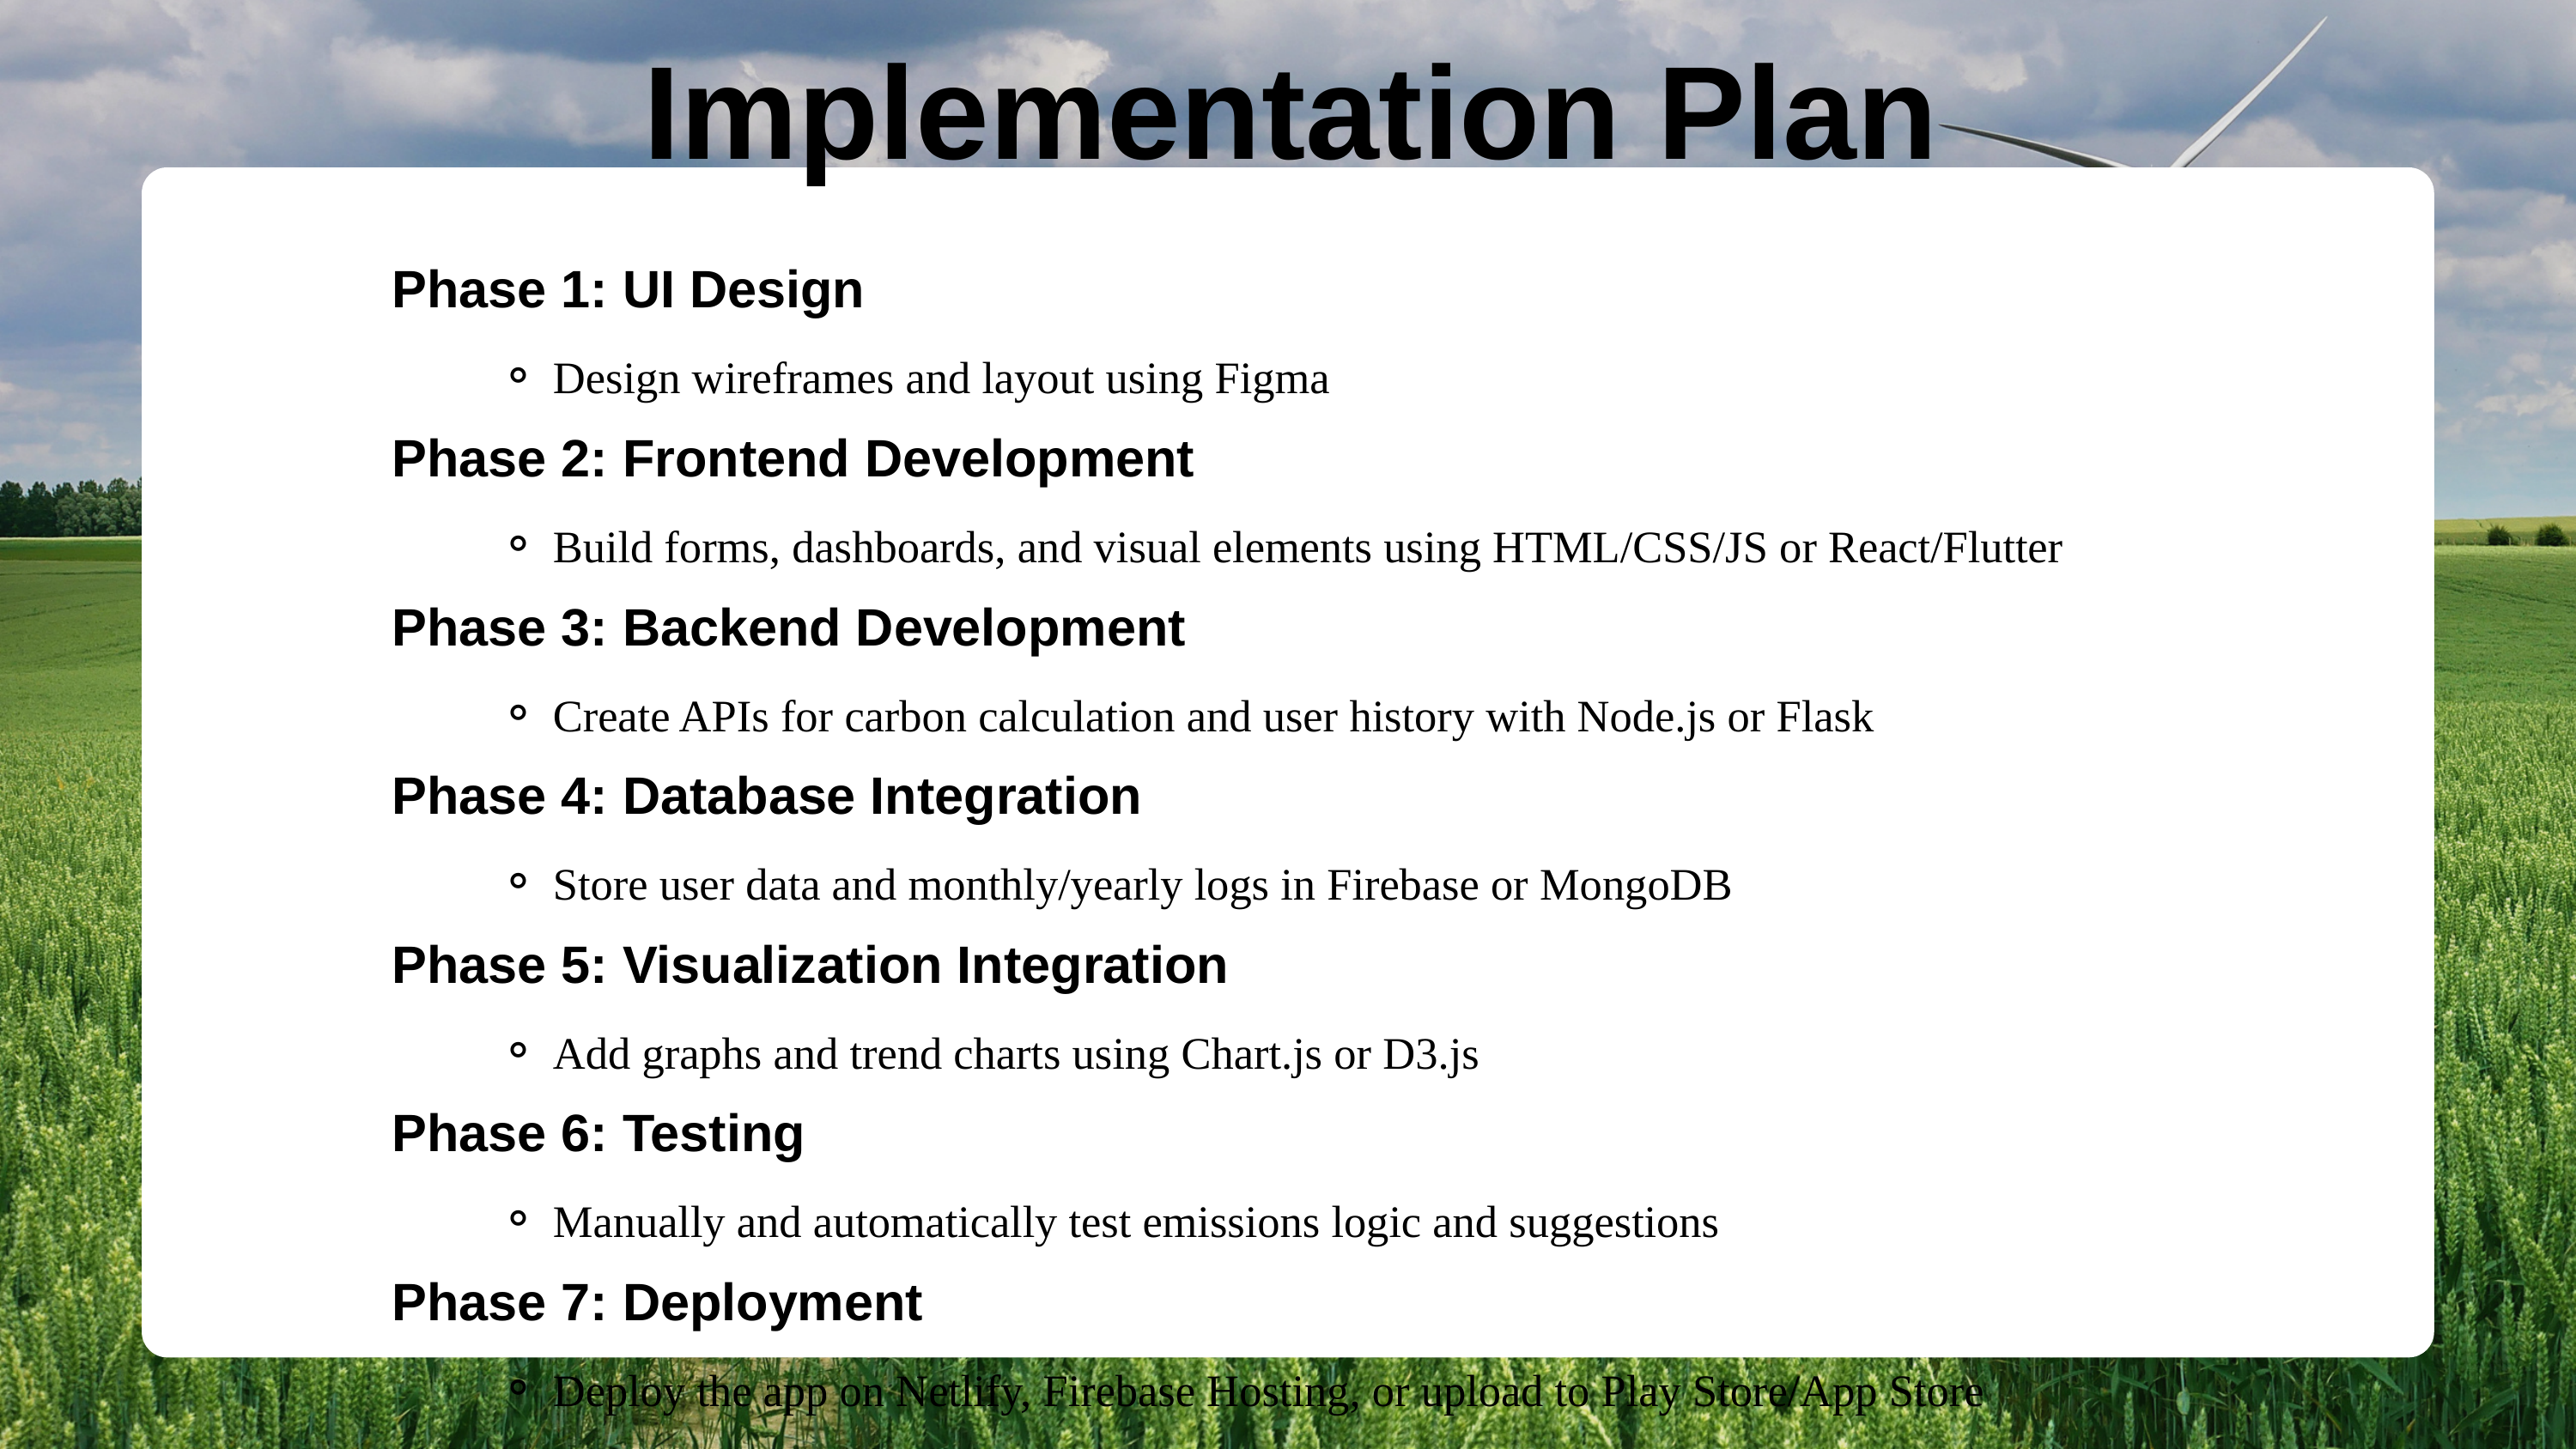

Implementation Plan

Phase 1: UI Design

Design wireframes and layout using Figma

Phase 2: Frontend Development

Build forms, dashboards, and visual elements using HTML/CSS/JS or React/Flutter

Phase 3: Backend Development

Create APIs for carbon calculation and user history with Node.js or Flask

Phase 4: Database Integration

Store user data and monthly/yearly logs in Firebase or MongoDB

Phase 5: Visualization Integration

Add graphs and trend charts using Chart.js or D3.js

Phase 6: Testing

Manually and automatically test emissions logic and suggestions

Phase 7: Deployment

Deploy the app on Netlify, Firebase Hosting, or upload to Play Store/App Store